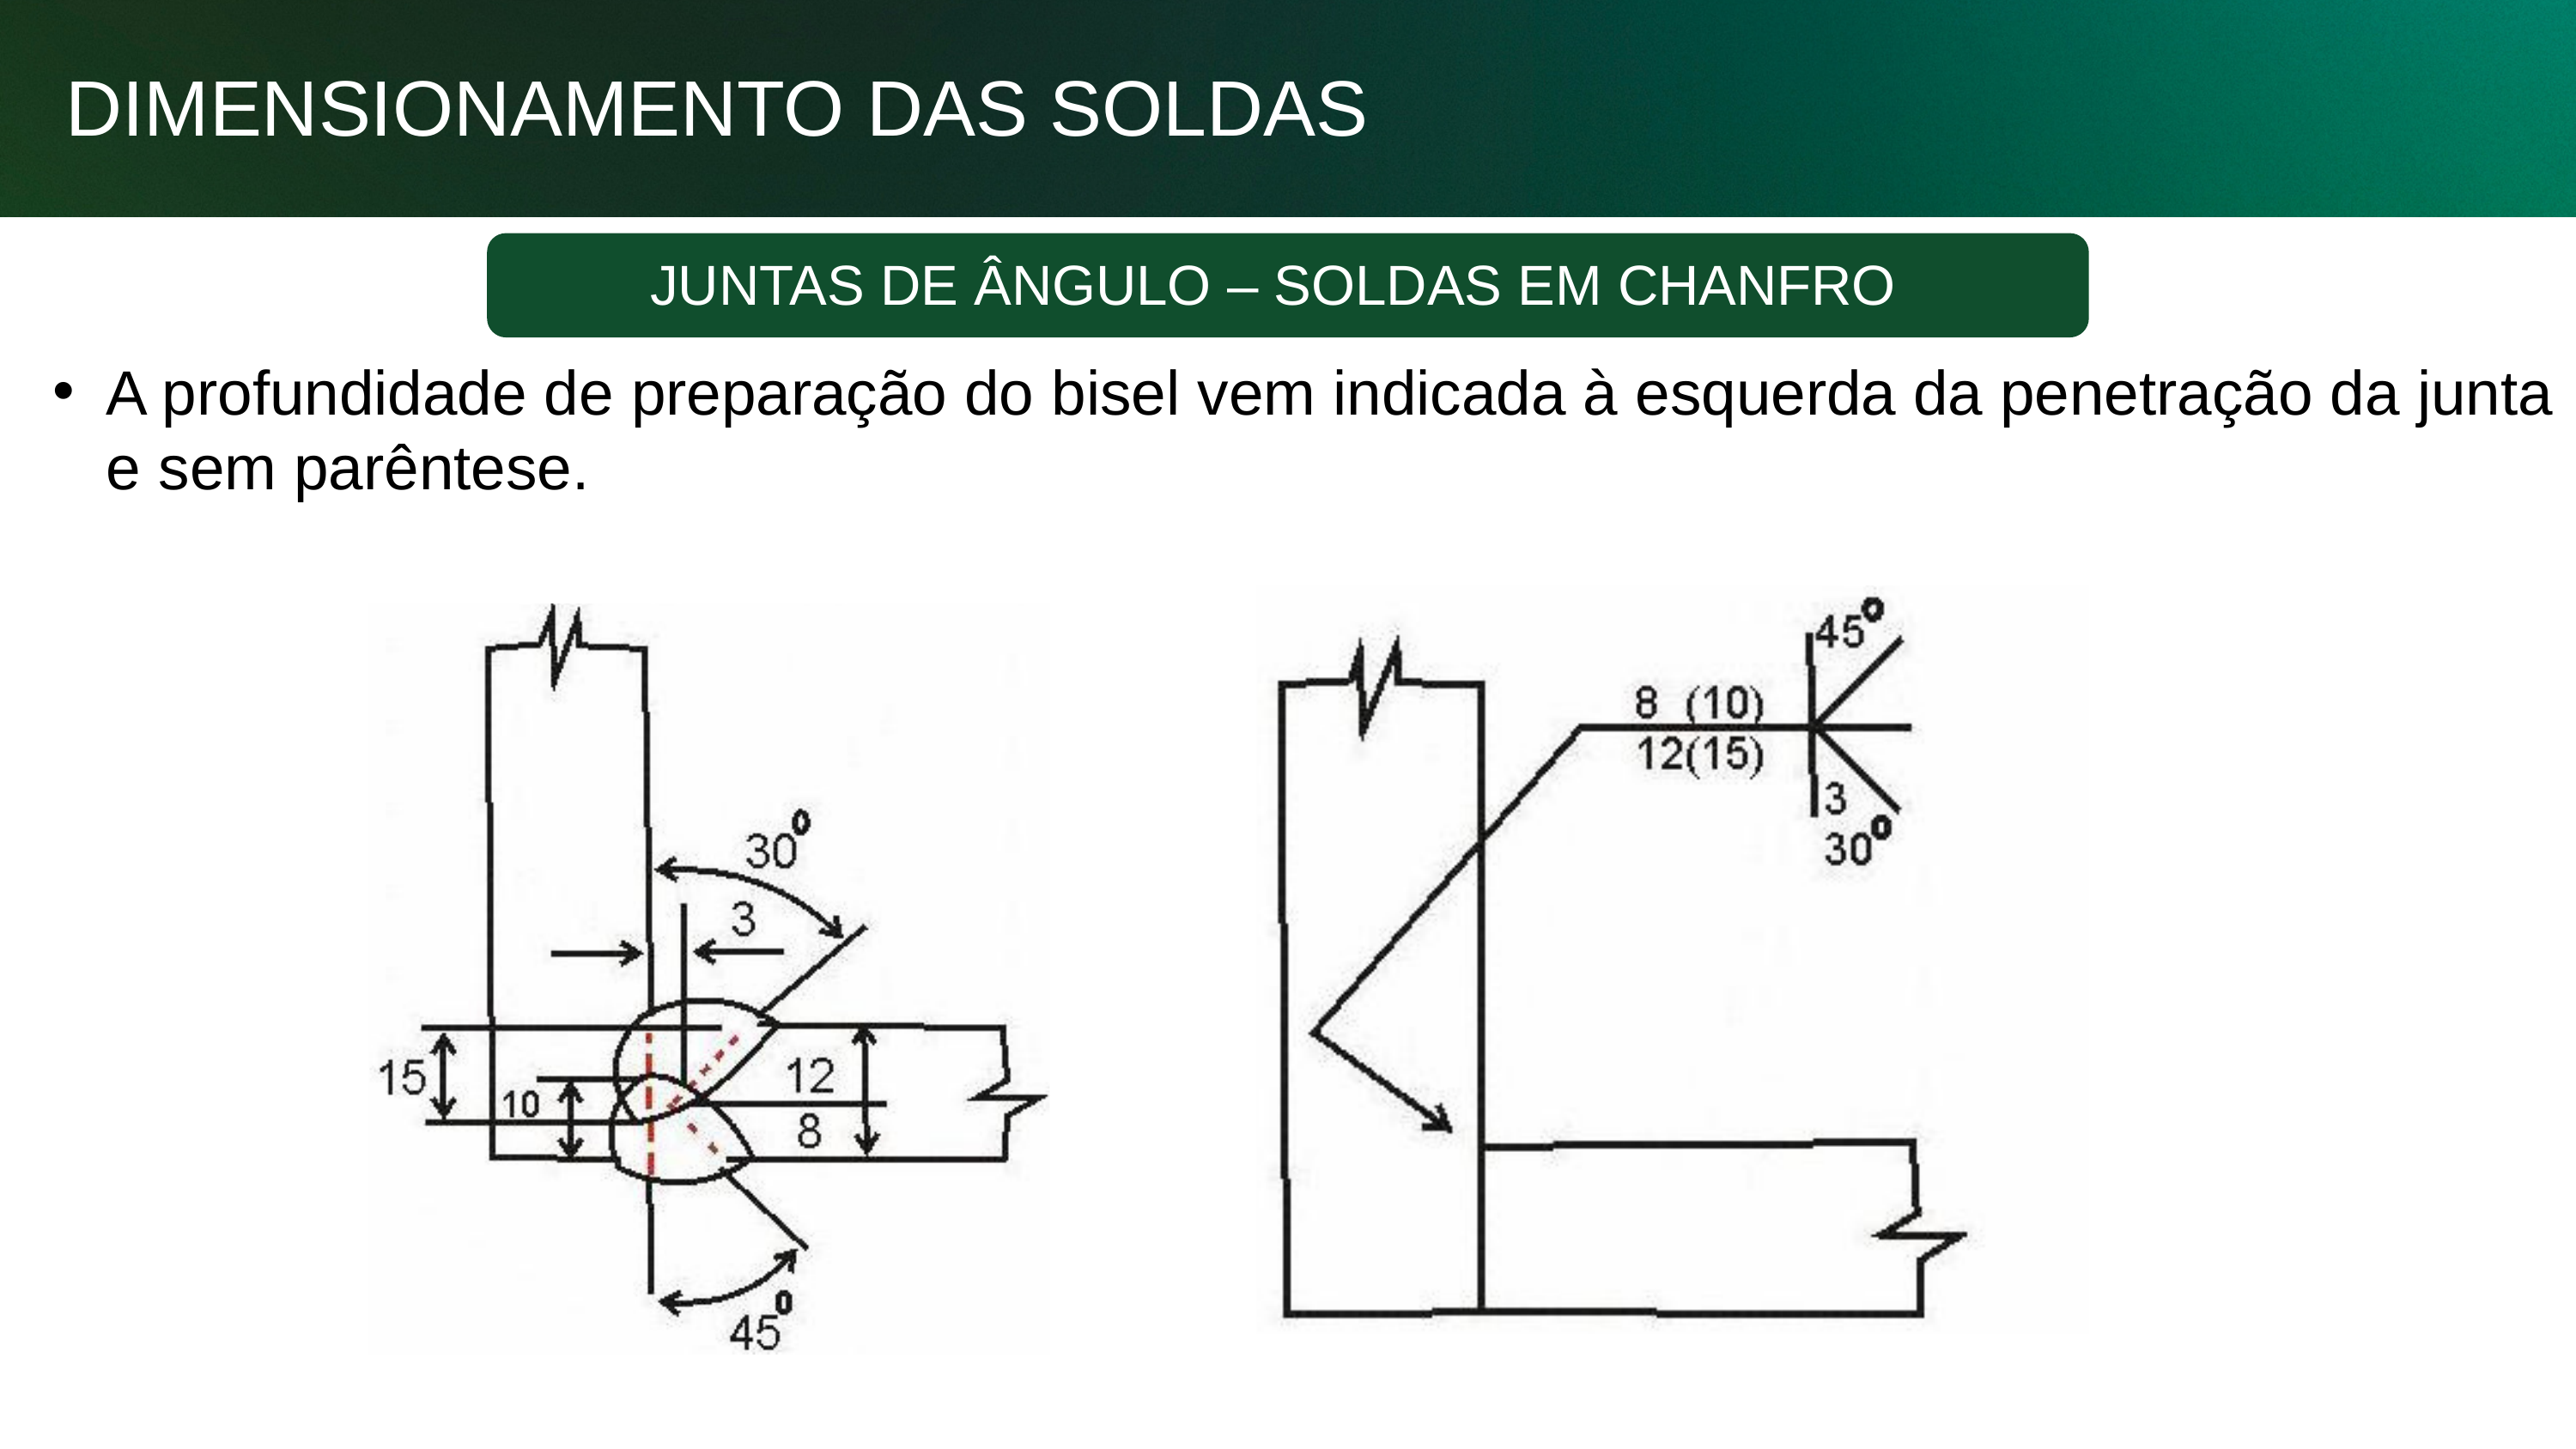

DIMENSIONAMENTO DAS SOLDAS

JUNTAS DE ÂNGULO – SOLDAS EM CHANFRO
A profundidade de preparação do bisel vem indicada à esquerda da penetração da junta e sem parêntese.